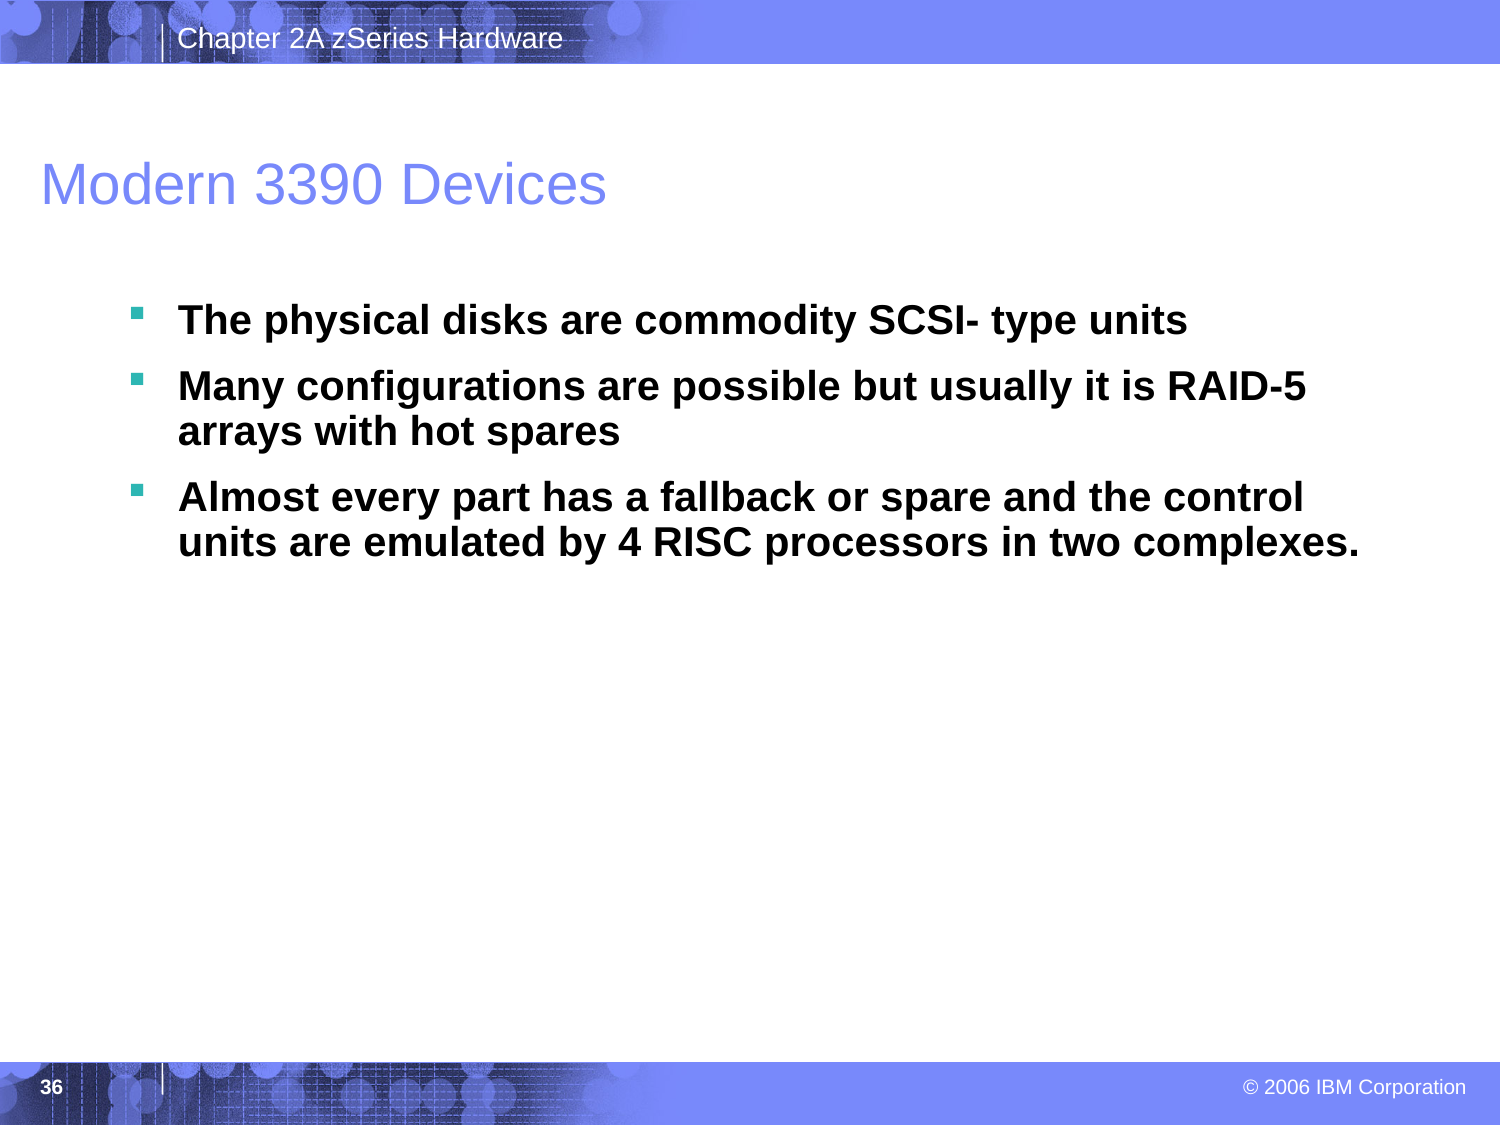

# Modern 3390 Devices
The physical disks are commodity SCSI- type units
Many configurations are possible but usually it is RAID-5 arrays with hot spares
Almost every part has a fallback or spare and the control units are emulated by 4 RISC processors in two complexes.

36